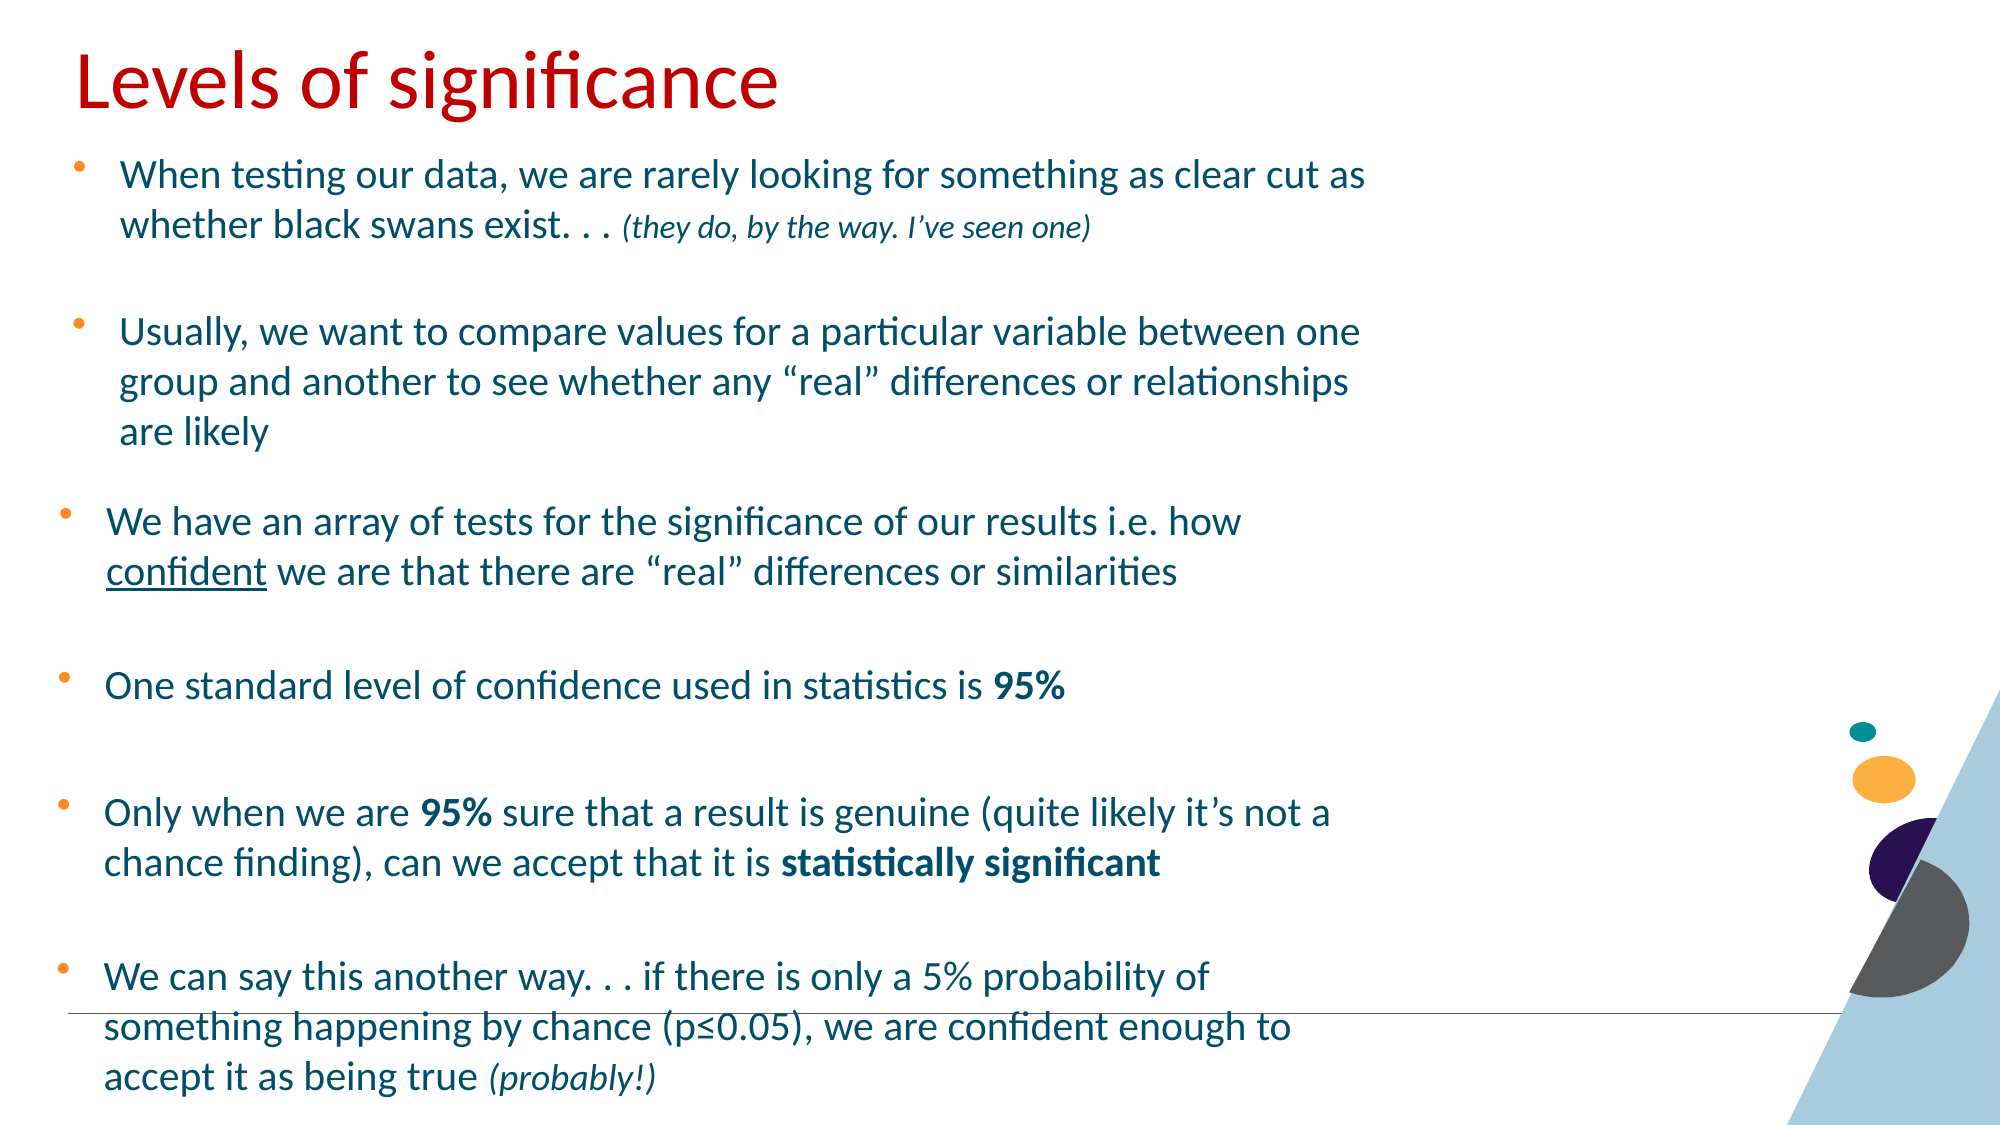

Levels of significance
When testing our data, we are rarely looking for something as clear cut as whether black swans exist. . . (they do, by the way. I’ve seen one)
Usually, we want to compare values for a particular variable between one group and another to see whether any “real” differences or relationships are likely
We have an array of tests for the significance of our results i.e. how confident we are that there are “real” differences or similarities
One standard level of confidence used in statistics is 95%

Only when we are 95% sure that a result is genuine (quite likely it’s not a chance finding), can we accept that it is statistically significant

We can say this another way. . . if there is only a 5% probability of something happening by chance (p≤0.05), we are confident enough to accept it as being true (probably!)